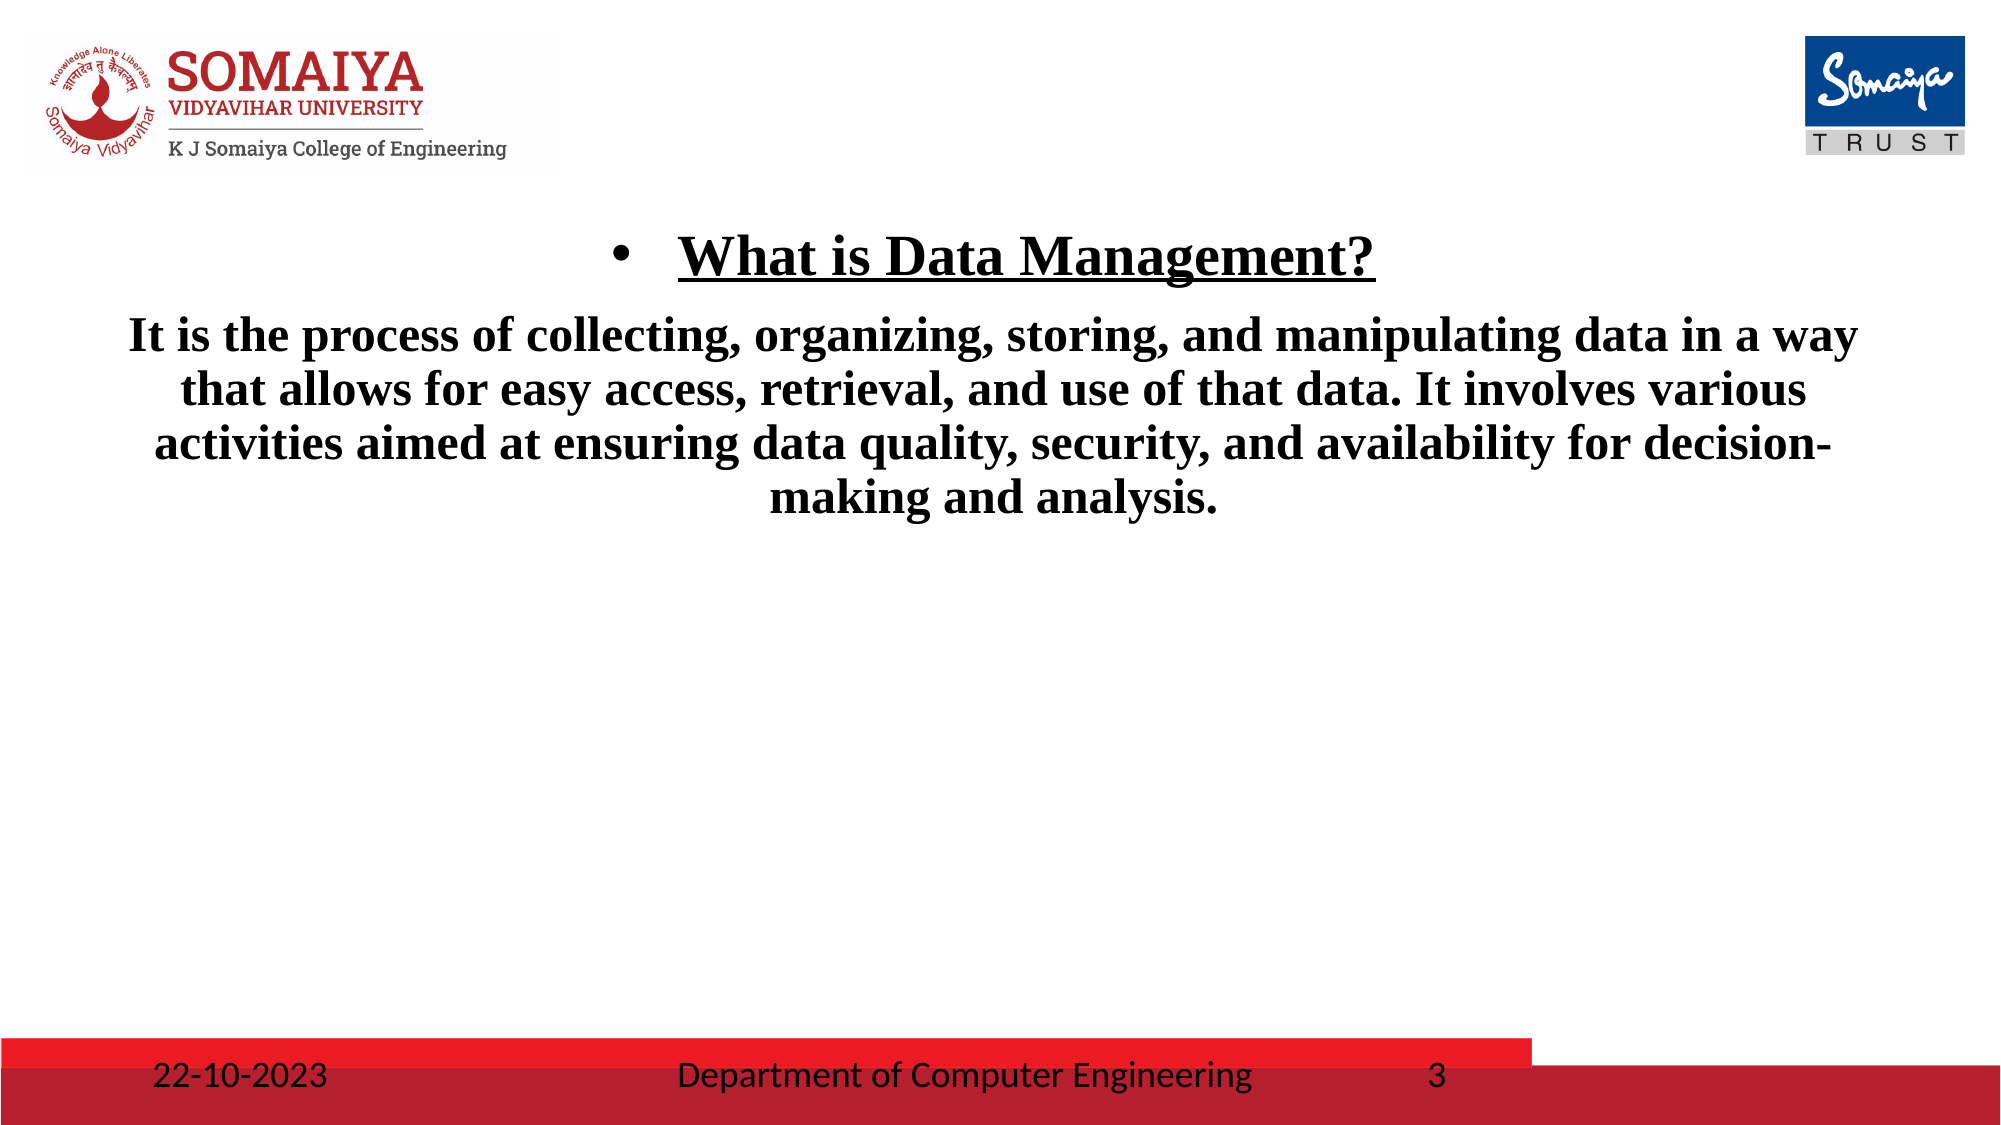

What is Data Management?
It is the process of collecting, organizing, storing, and manipulating data in a way that allows for easy access, retrieval, and use of that data. It involves various activities aimed at ensuring data quality, security, and availability for decision-making and analysis.

22-10-2023
Department of Computer Engineering
3